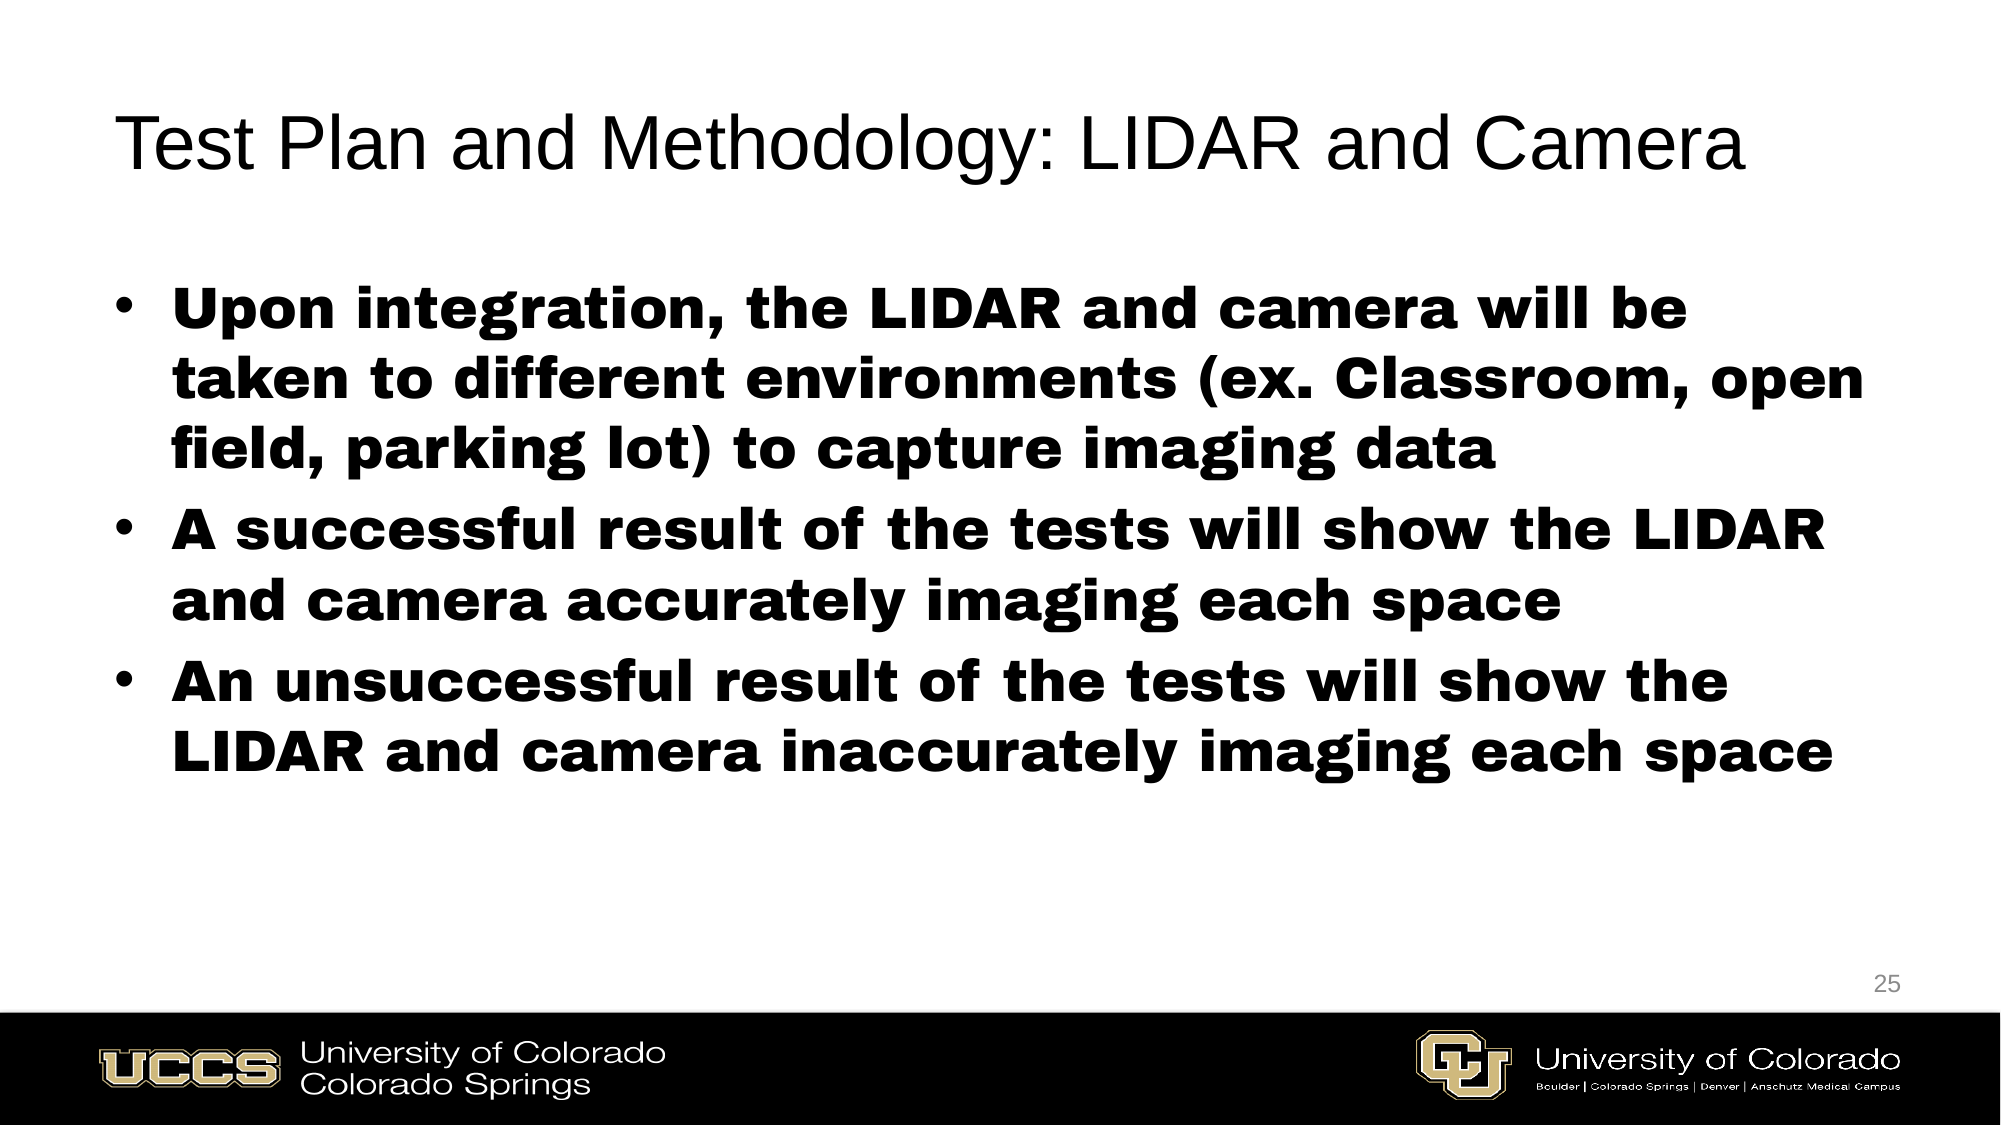

# Test Plan and Methodology: LIDAR and Camera
Upon integration, the LIDAR and camera will be taken to different environments (ex. Classroom, open field, parking lot) to capture imaging data
A successful result of the tests will show the LIDAR and camera accurately imaging each space
An unsuccessful result of the tests will show the LIDAR and camera inaccurately imaging each space
25